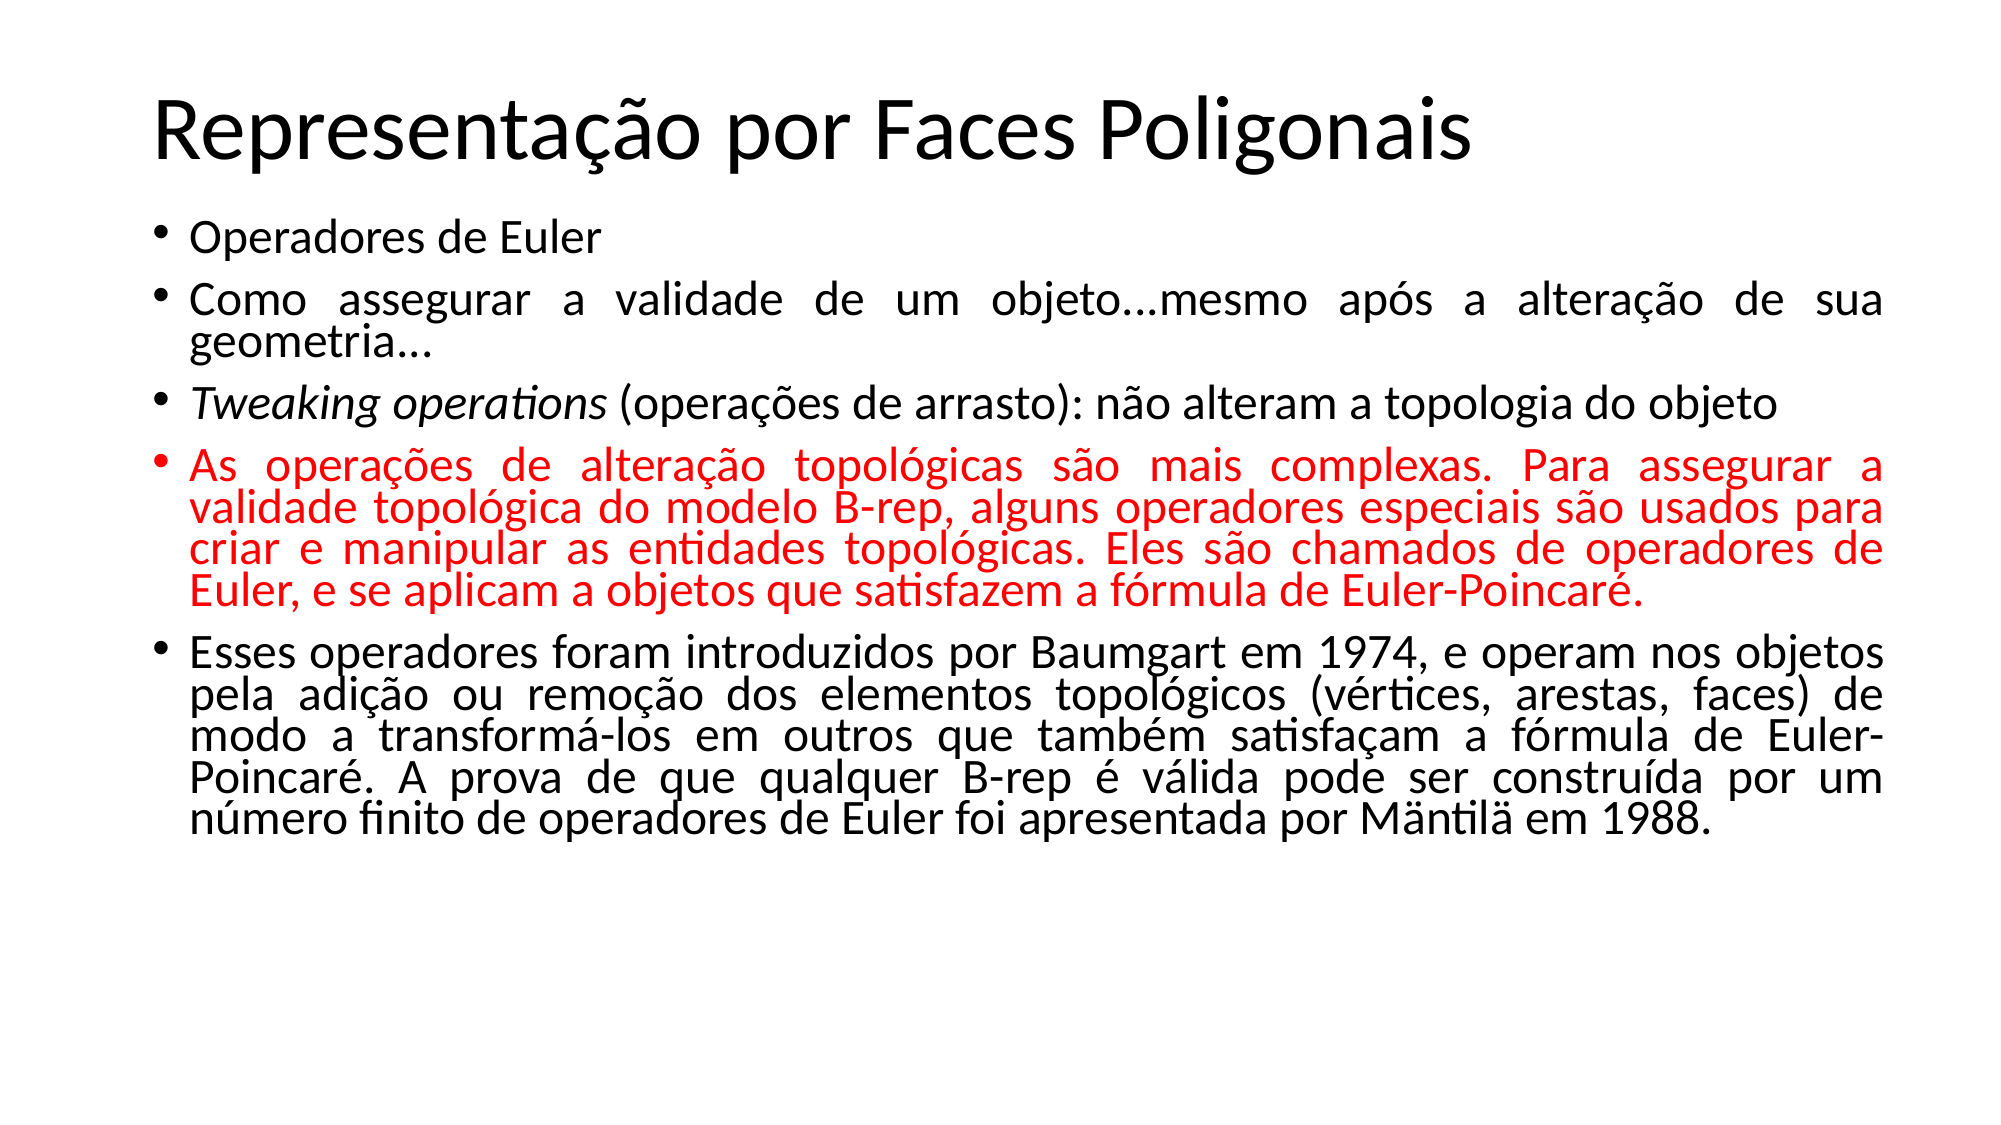

# Representação por Faces Poligonais
Operadores de Euler
Como assegurar a validade de um objeto...mesmo após a alteração de sua geometria...
Tweaking operations (operações de arrasto): não alteram a topologia do objeto
As operações de alteração topológicas são mais complexas. Para assegurar a validade topológica do modelo B-rep, alguns operadores especiais são usados para criar e manipular as entidades topológicas. Eles são chamados de operadores de Euler, e se aplicam a objetos que satisfazem a fórmula de Euler-Poincaré.
Esses operadores foram introduzidos por Baumgart em 1974, e operam nos objetos pela adição ou remoção dos elementos topológicos (vértices, arestas, faces) de modo a transformá-los em outros que também satisfaçam a fórmula de Euler-Poincaré. A prova de que qualquer B-rep é válida pode ser construída por um número finito de operadores de Euler foi apresentada por Mäntilä em 1988.